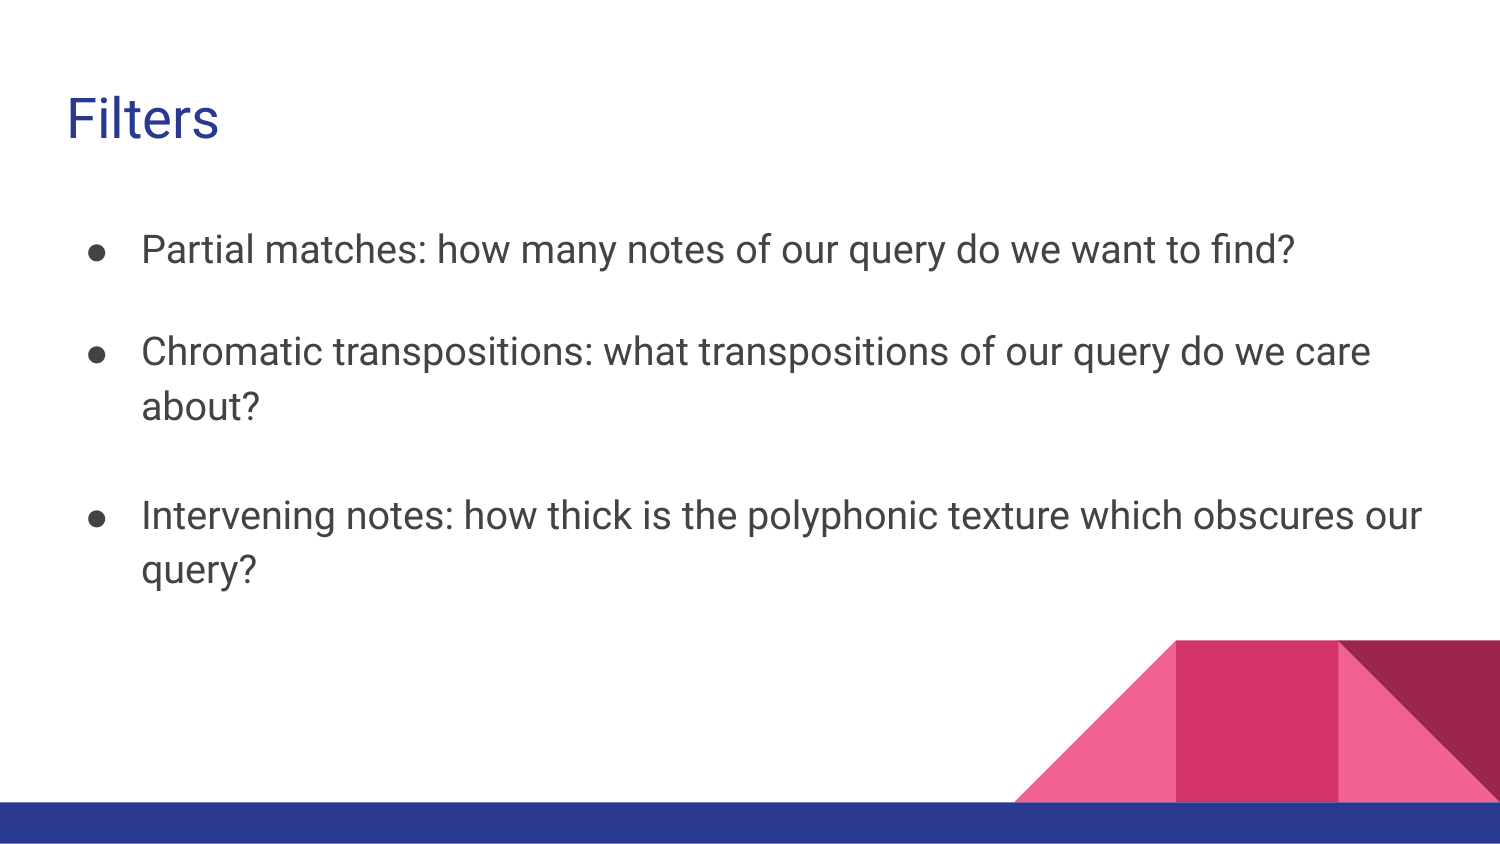

# Filters
Partial matches: how many notes of our query do we want to find?
Chromatic transpositions: what transpositions of our query do we care about?
Intervening notes: how thick is the polyphonic texture which obscures our query?
10